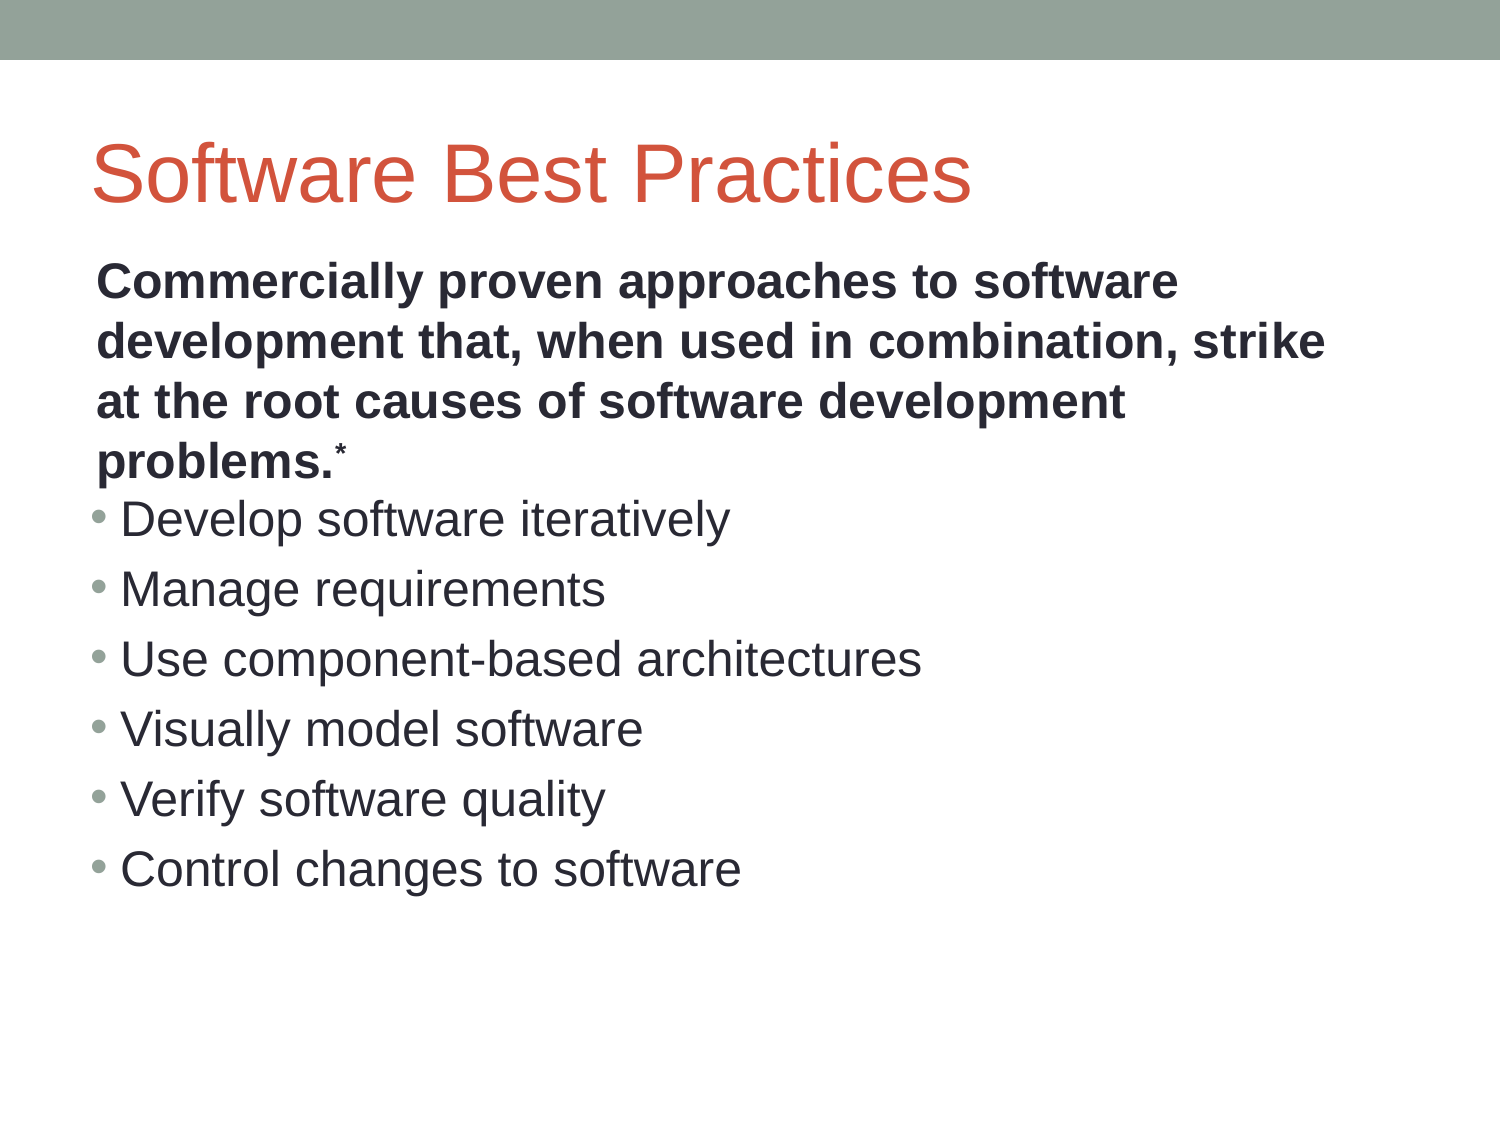

# Software Best Practices
Commercially proven approaches to software development that, when used in combination, strike at the root causes of software development problems.*
Develop software iteratively
Manage requirements
Use component-based architectures
Visually model software
Verify software quality
Control changes to software